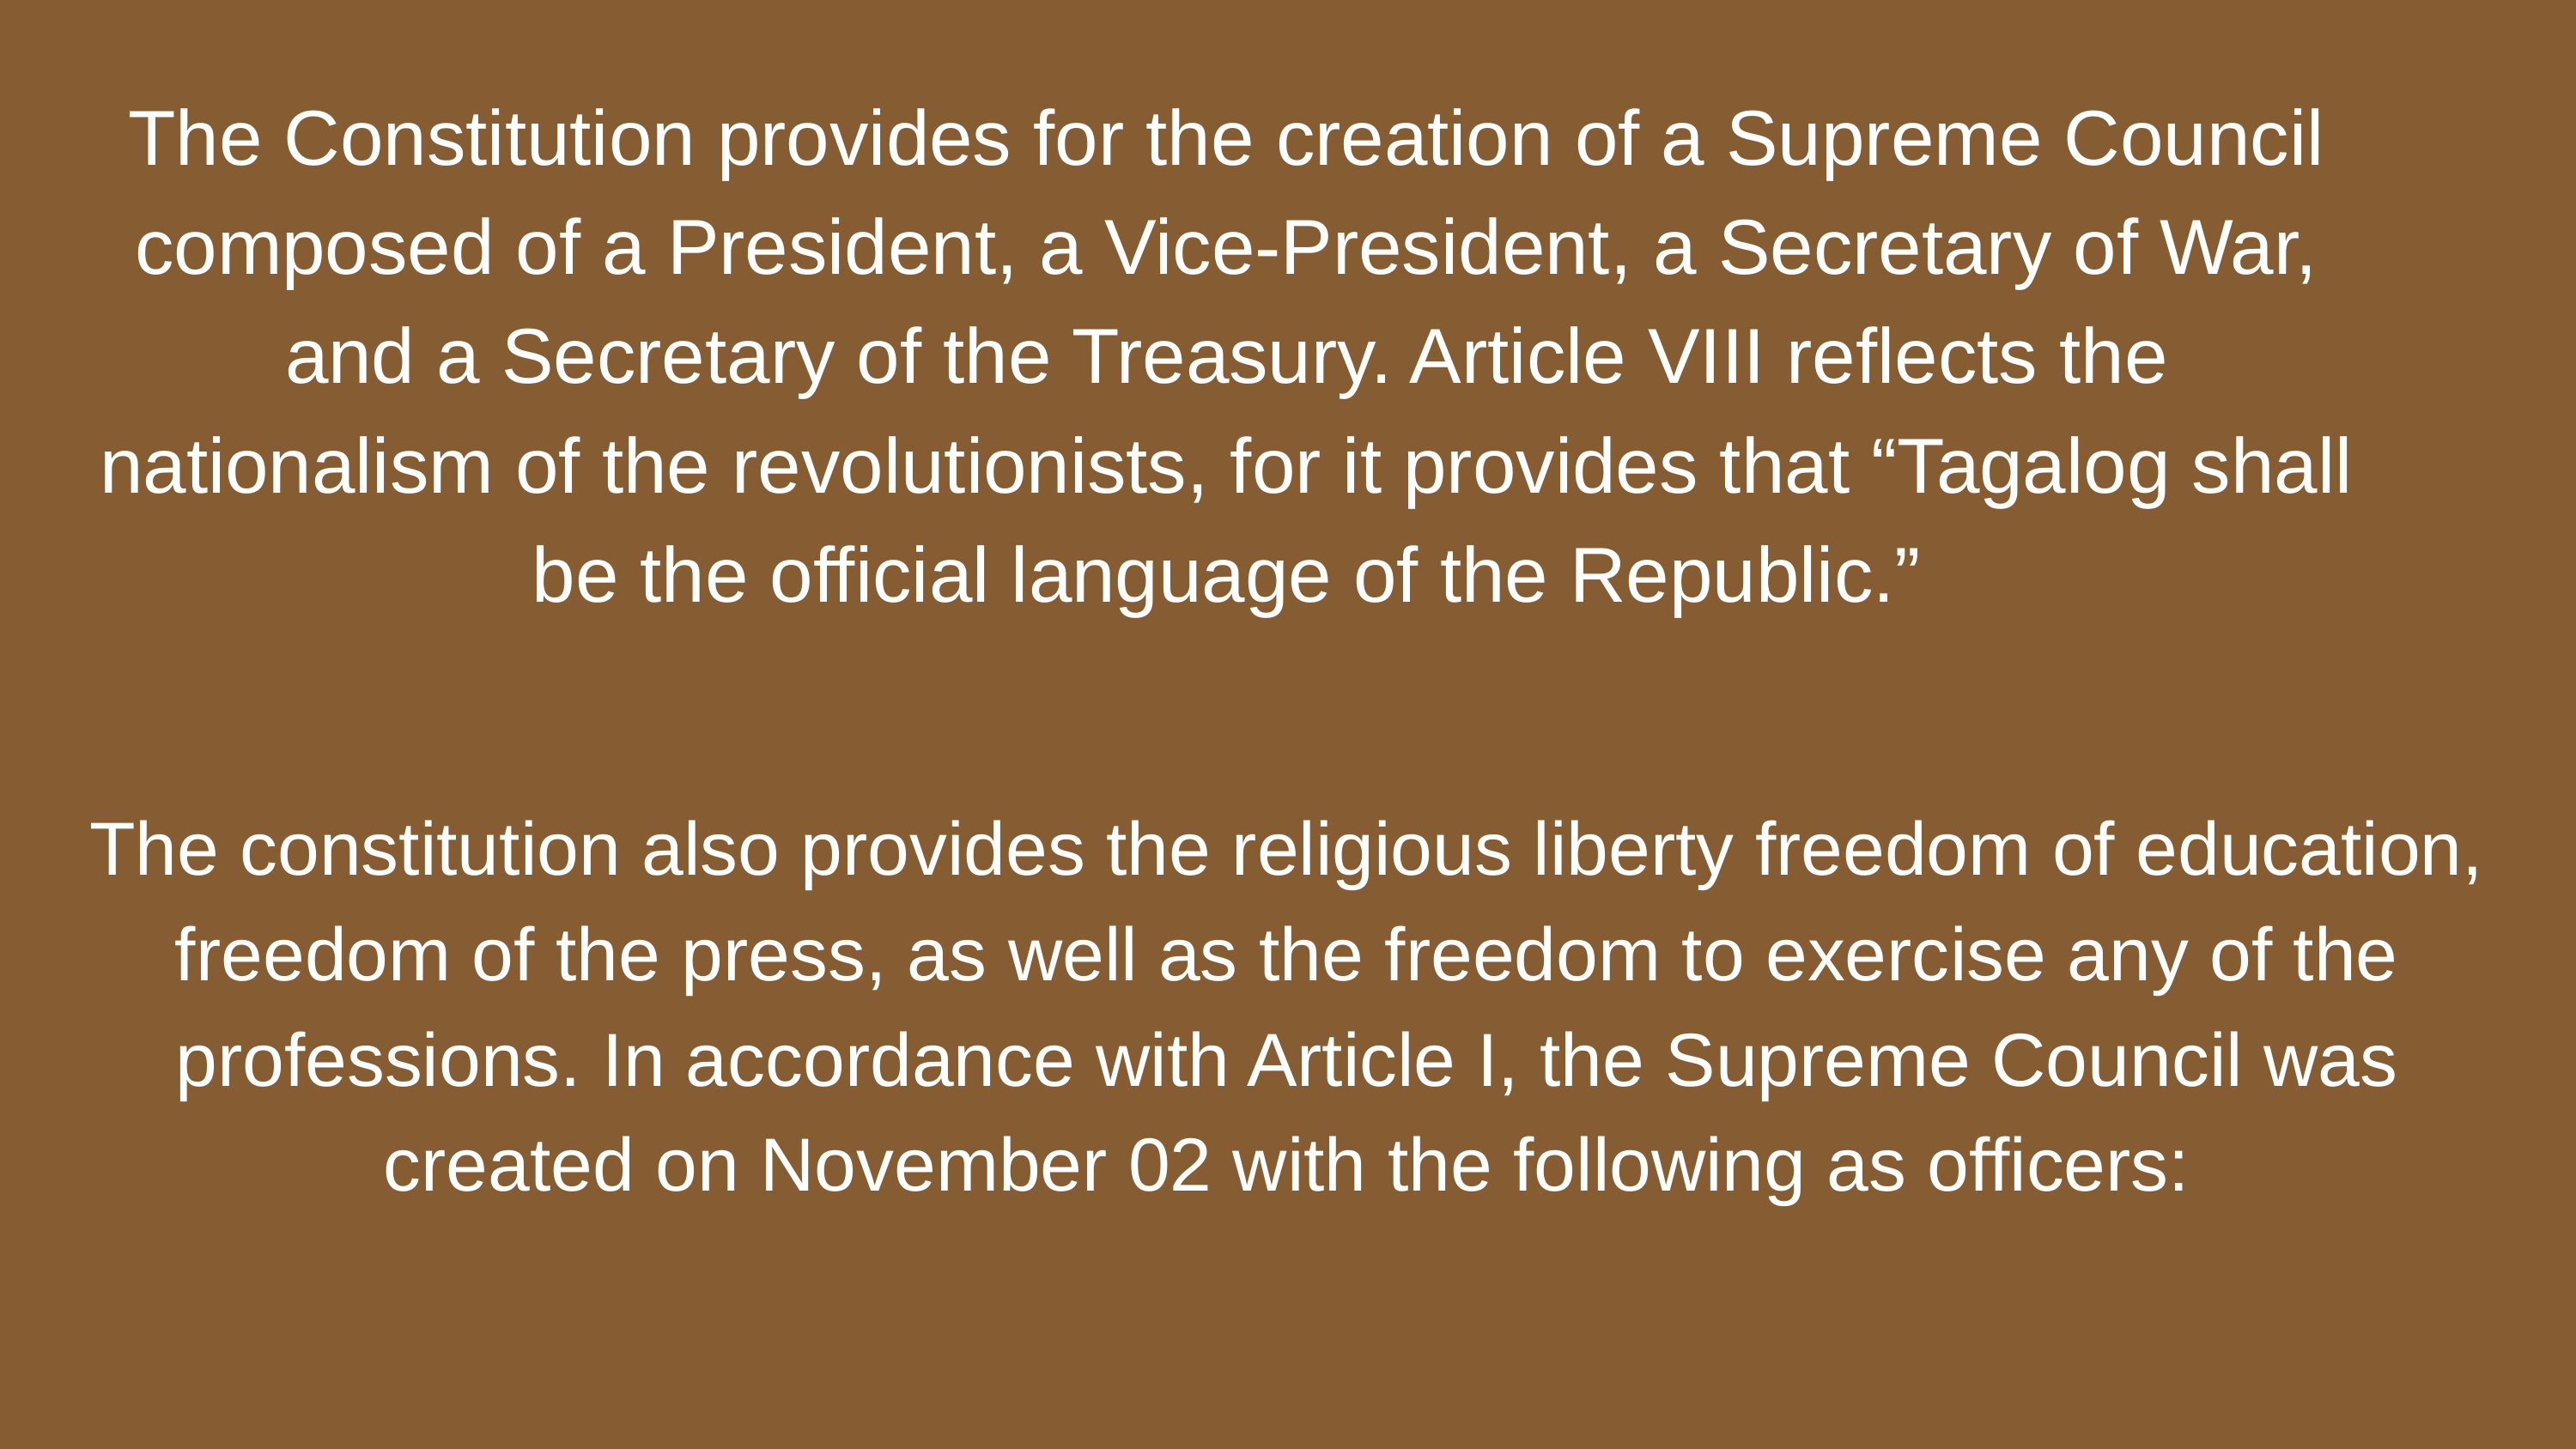

The Constitution provides for the creation of a Supreme Council composed of a President, a Vice-President, a Secretary of War, and a Secretary of the Treasury. Article VIII reflects the nationalism of the revolutionists, for it provides that “Tagalog shall be the official language of the Republic.”
The constitution also provides the religious liberty freedom of education, freedom of the press, as well as the freedom to exercise any of the professions. In accordance with Article I, the Supreme Council was created on November 02 with the following as officers: